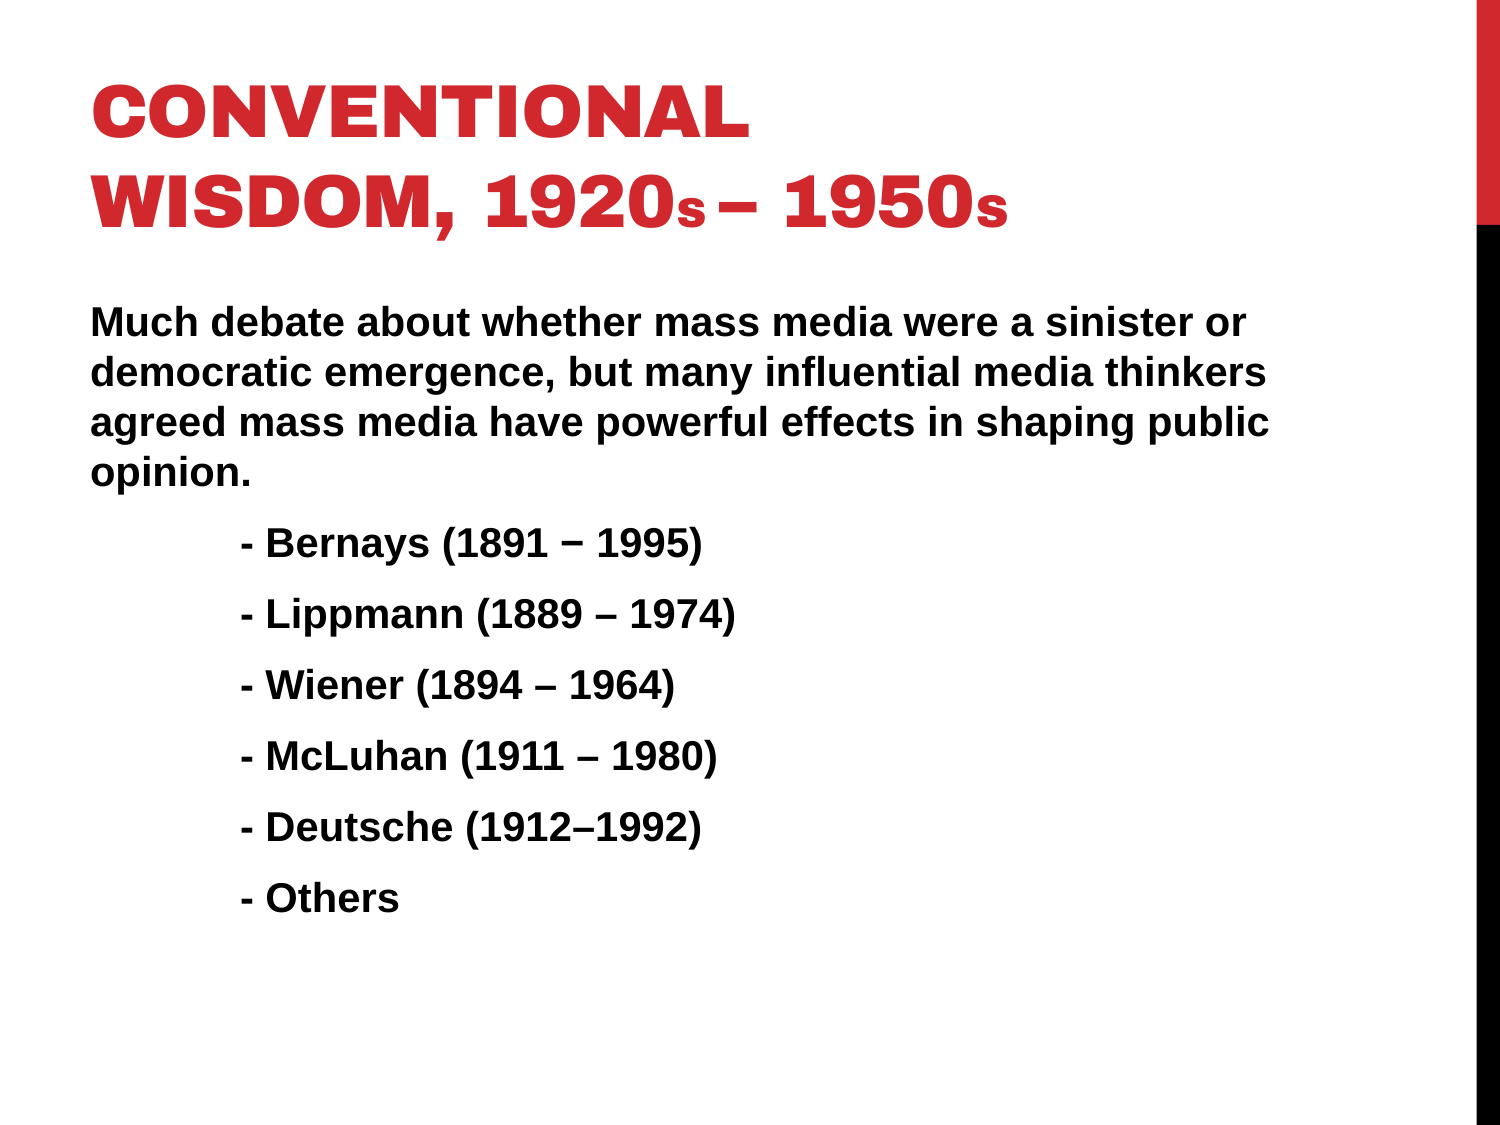

# Conventional Wisdom, 1920s – 1950s
Much debate about whether mass media were a sinister or democratic emergence, but many influential media thinkers agreed mass media have powerful effects in shaping public opinion.
	- Bernays (1891 − 1995)
	- Lippmann (1889 – 1974)
	- Wiener (1894 – 1964)
	- McLuhan (1911 – 1980)
	- Deutsche (1912–1992)
	- Others